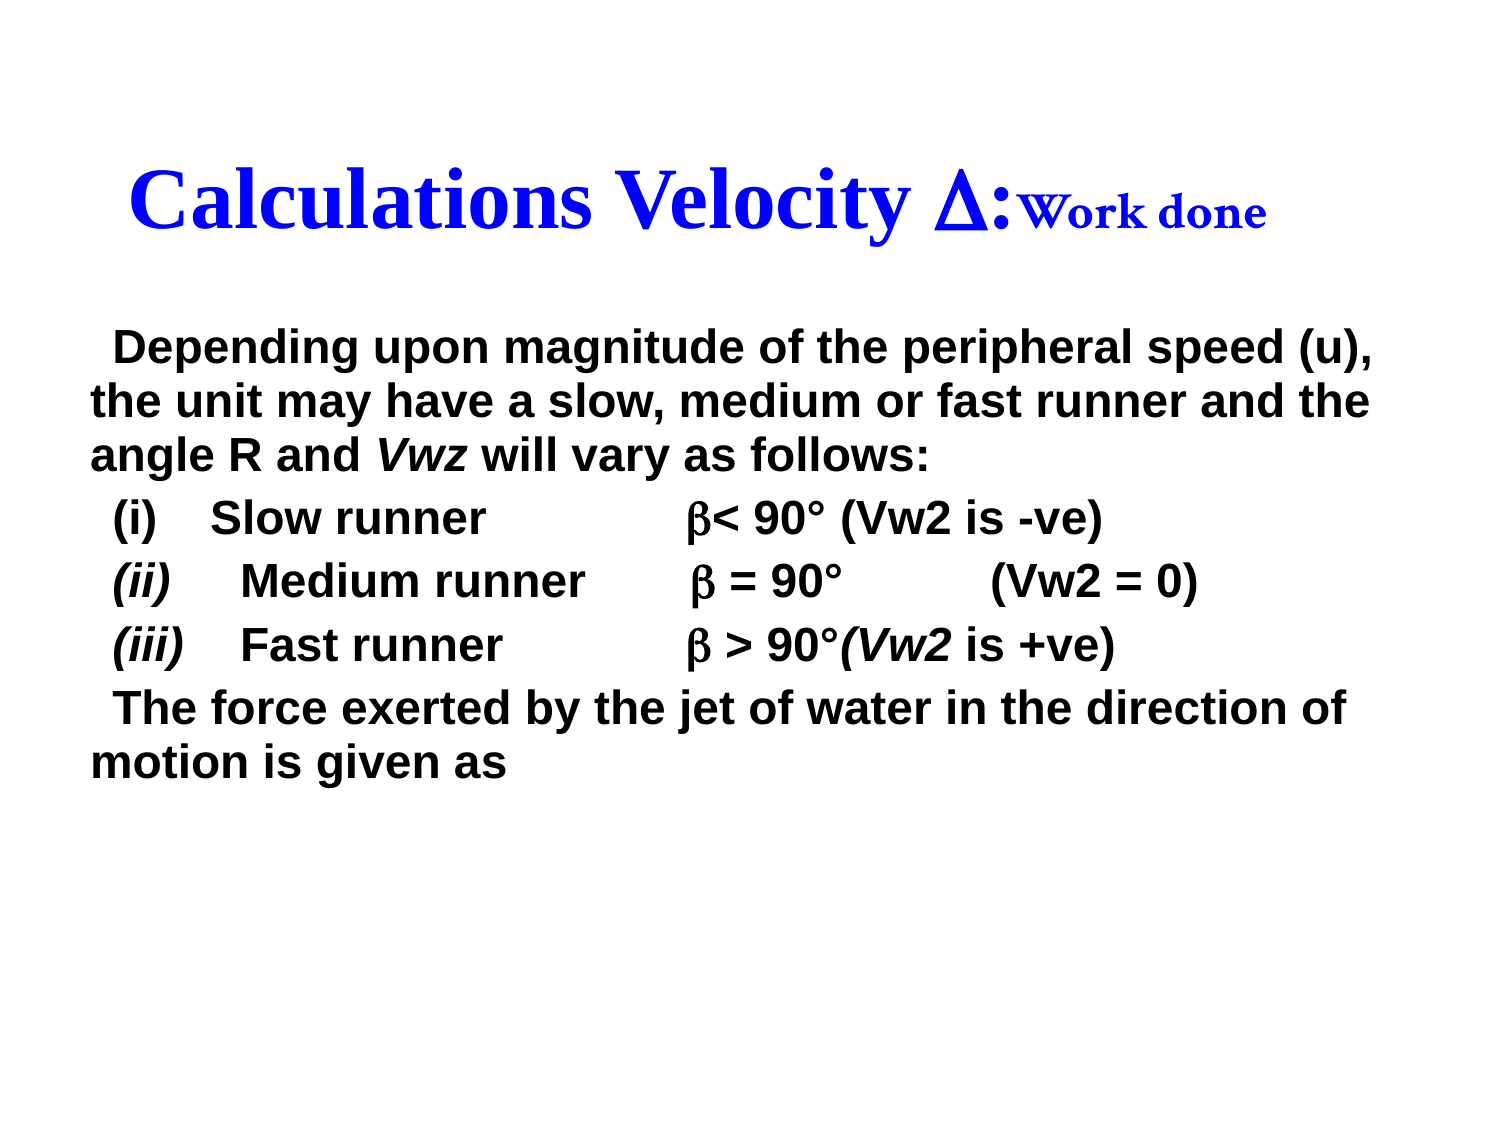

Calculations Velocity Δ:Work done
| Depending upon magnitude of the peripheral speed (u), the unit may have a slow, medium or fast runner and the angle R and Vwz will vary as follows: (i) Slow runner β< 90° (Vw2 is -ve) (ii) Medium runner β = 90° (Vw2 = 0) (iii) Fast runner β > 90° (Vw2 is +ve) The force exerted by the jet of water in the direction of motion is given as |
| --- |
|  |